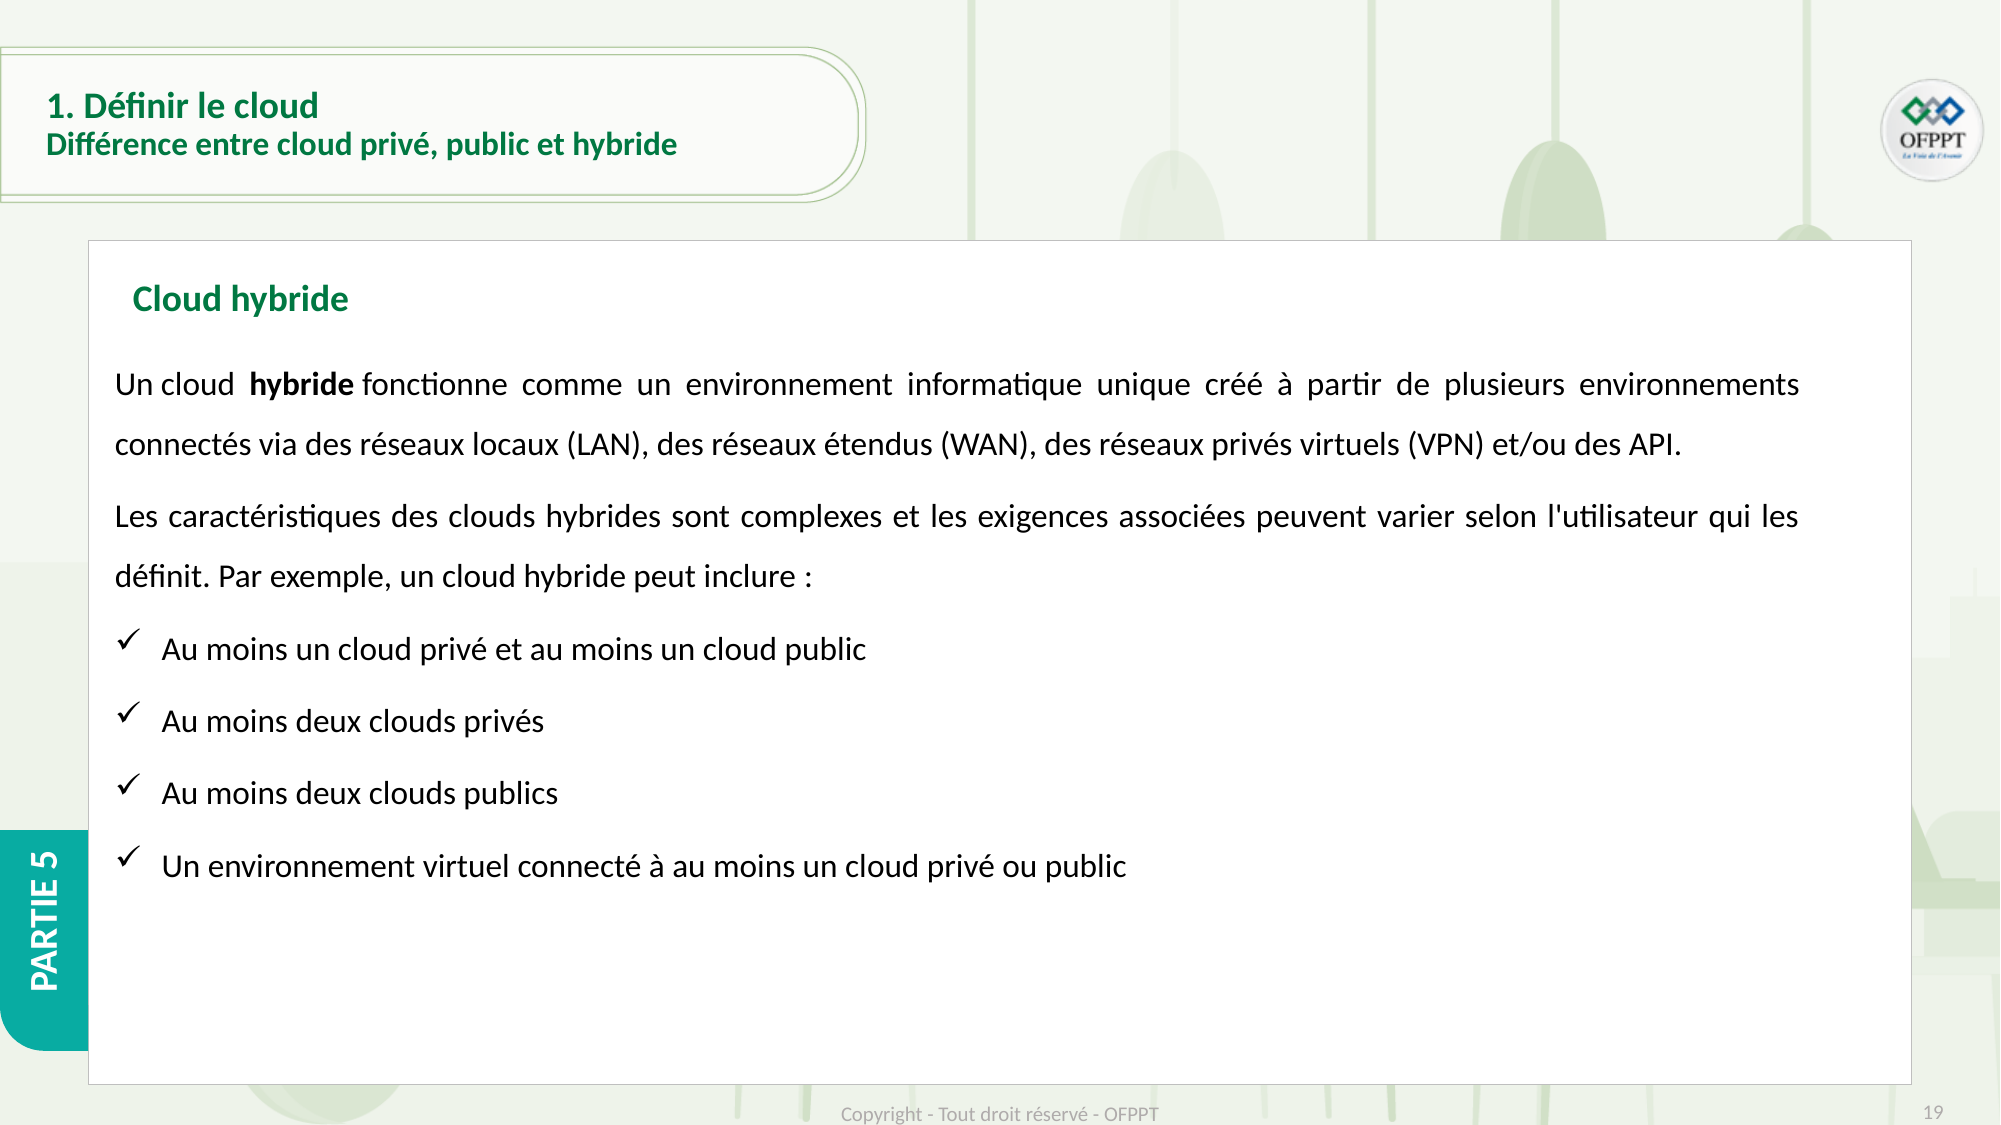

1. Définir le cloud
Différence entre cloud privé, public et hybride
Cloud hybride
Un cloud hybride fonctionne comme un environnement informatique unique créé à partir de plusieurs environnements connectés via des réseaux locaux (LAN), des réseaux étendus (WAN), des réseaux privés virtuels (VPN) et/ou des API.
Les caractéristiques des clouds hybrides sont complexes et les exigences associées peuvent varier selon l'utilisateur qui les définit. Par exemple, un cloud hybride peut inclure :
Au moins un cloud privé et au moins un cloud public
Au moins deux clouds privés
Au moins deux clouds publics
Un environnement virtuel connecté à au moins un cloud privé ou public